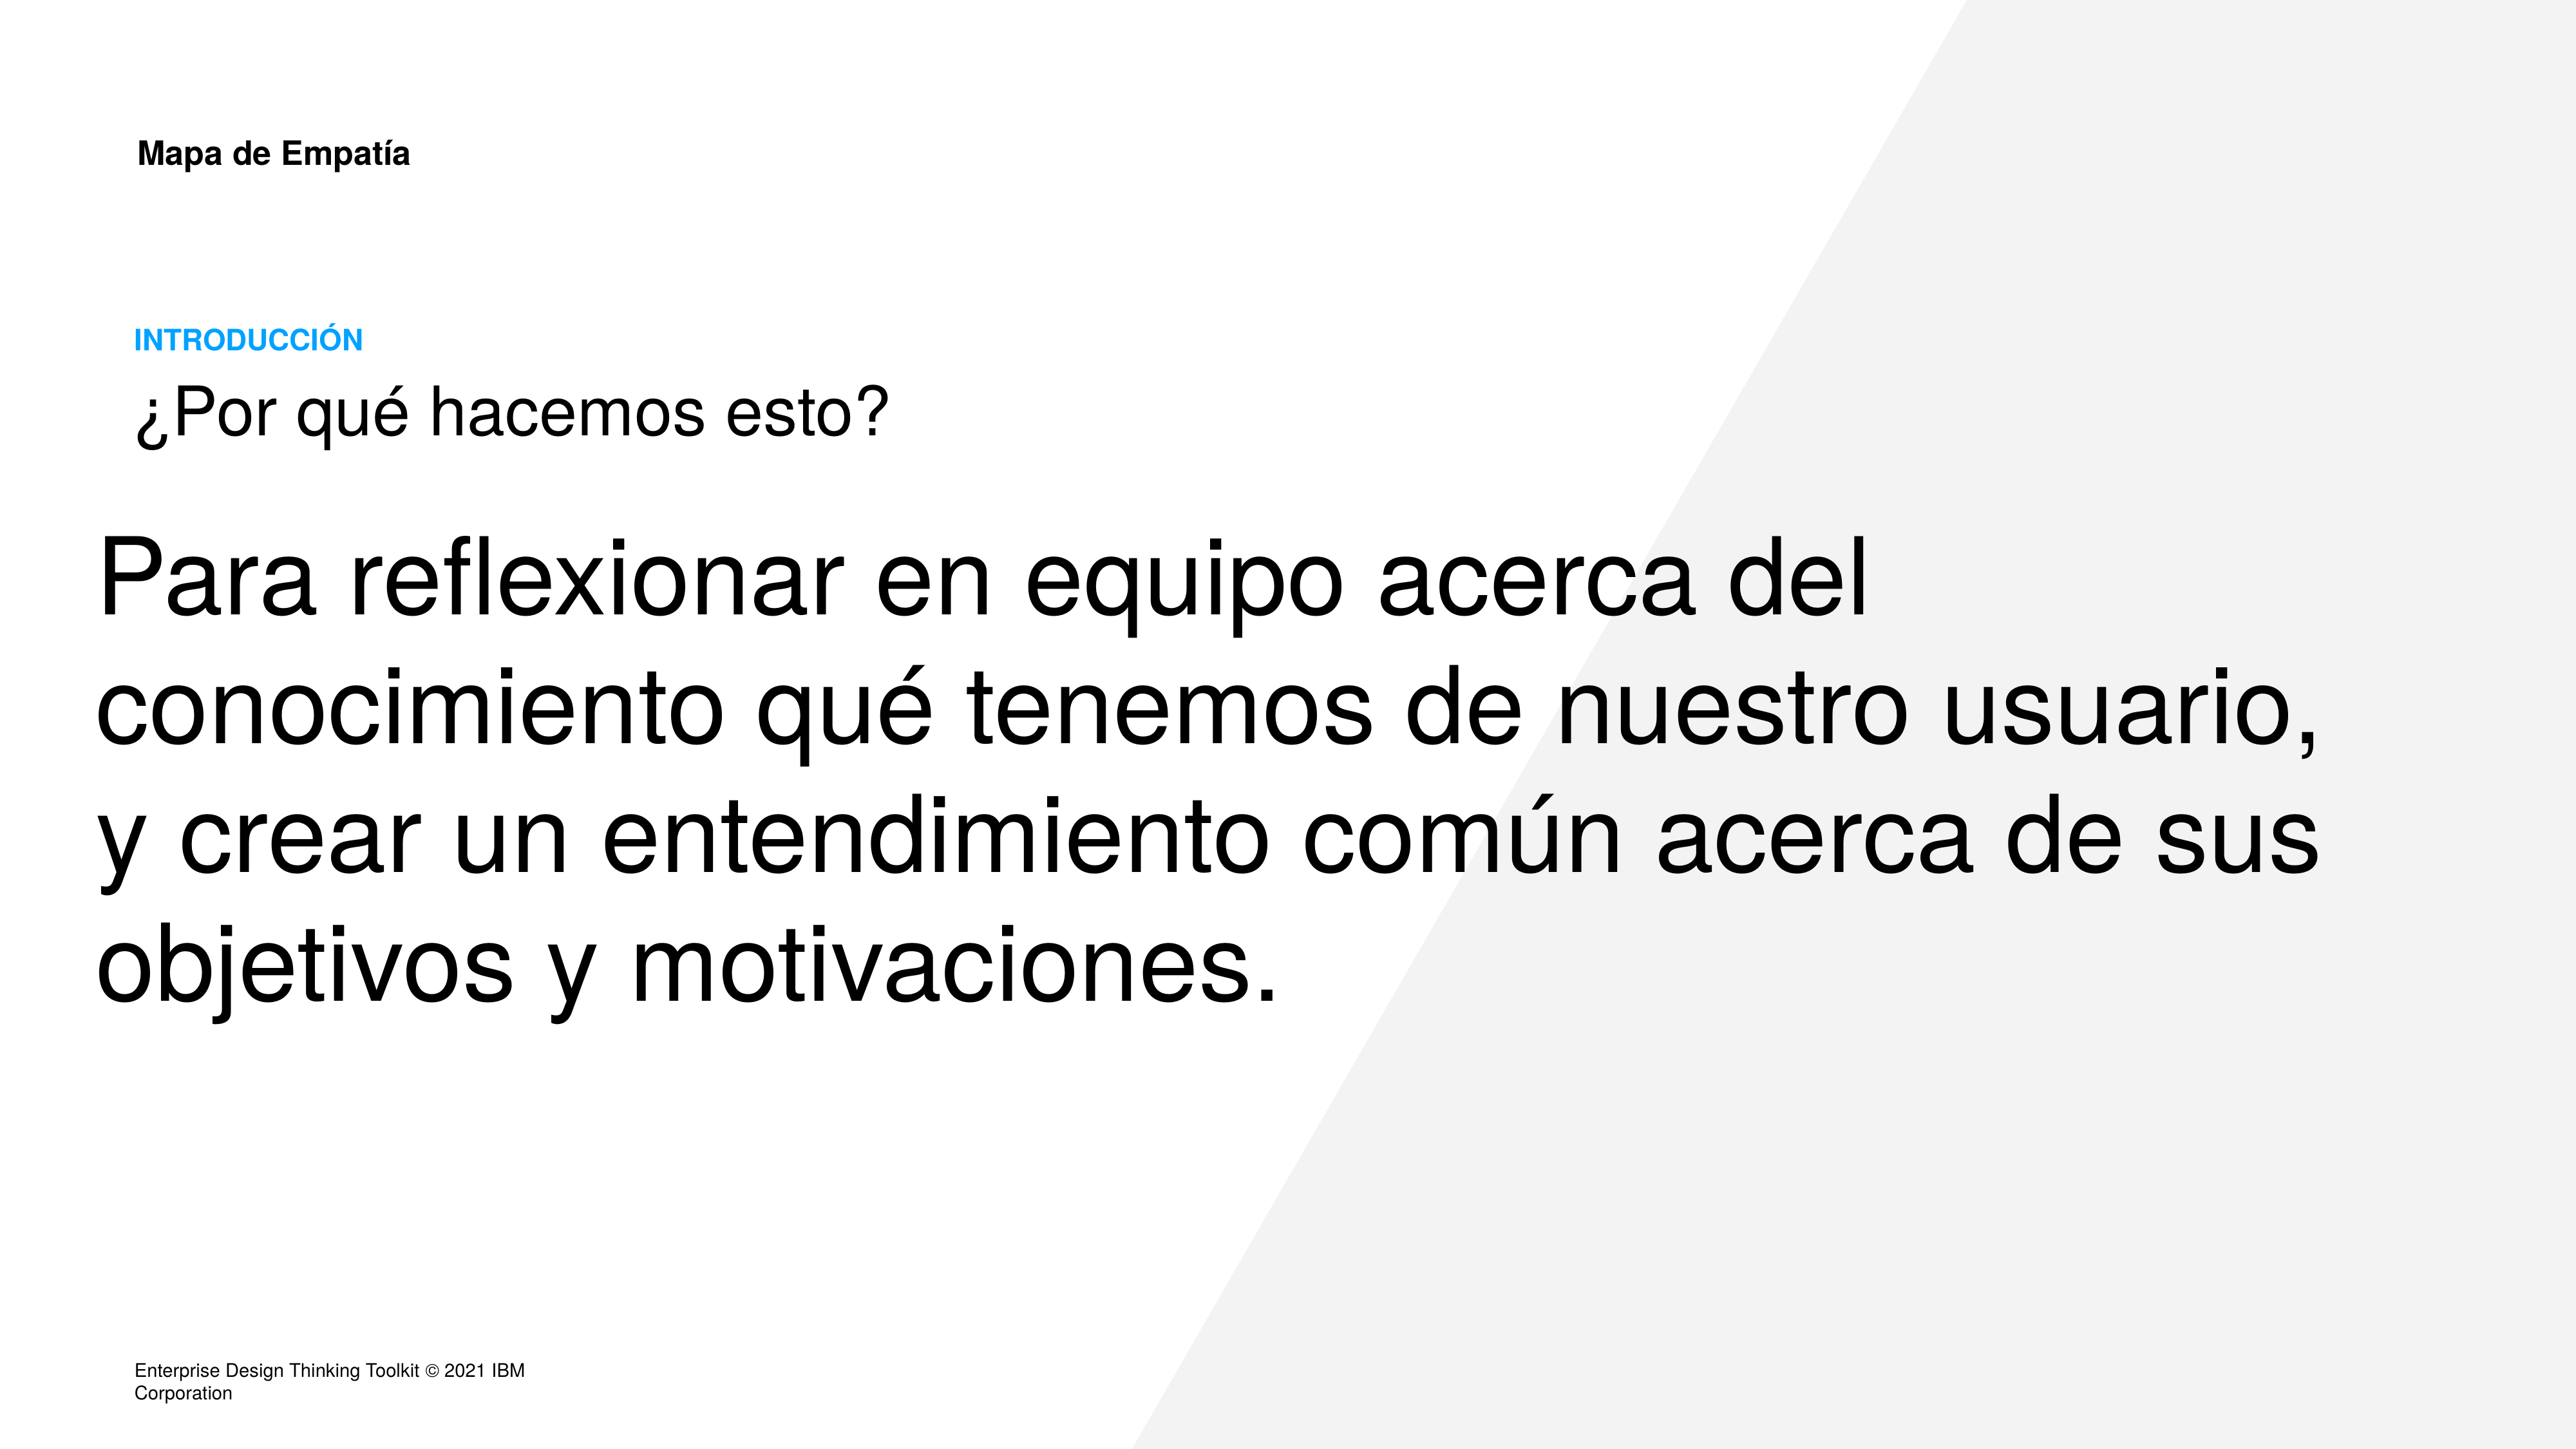

Mapa de Empatía
INTRODUCCIÓN
¿Por qué hacemos esto?
Para reflexionar en equipo acerca del conocimiento qué tenemos de nuestro usuario, y crear un entendimiento común acerca de sus objetivos y motivaciones.
Enterprise Design Thinking Toolkit © 2021 IBM Corporation